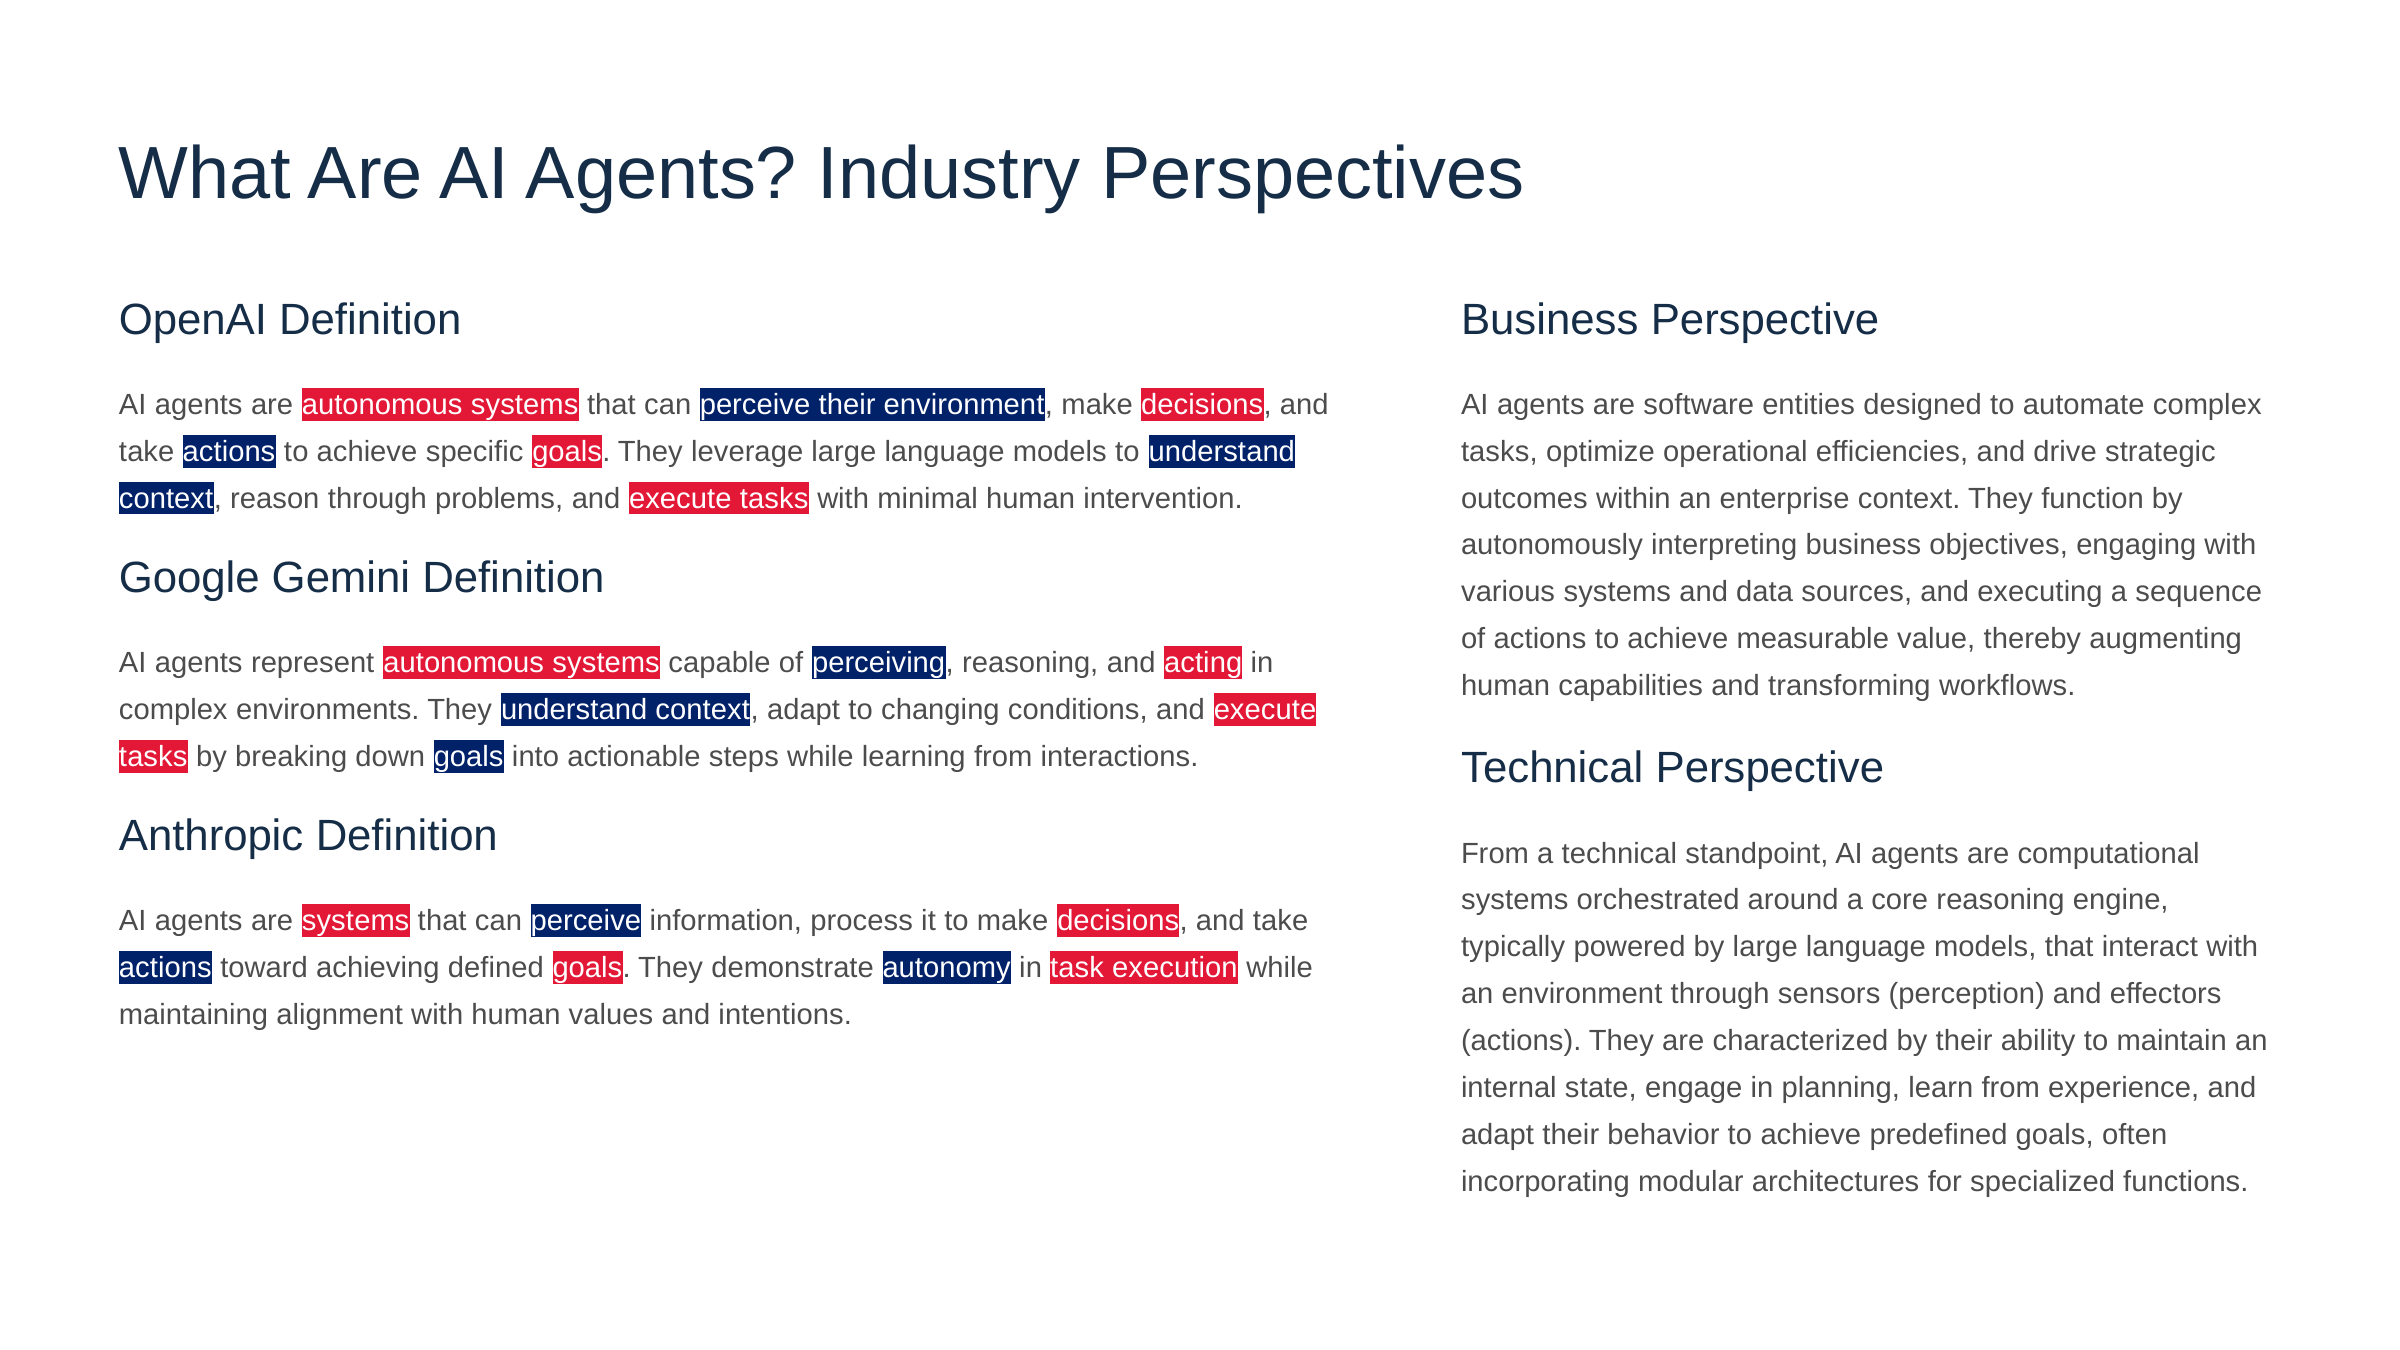

What Are AI Agents? Industry Perspectives
OpenAI Definition
Business Perspective
AI agents are autonomous systems that can perceive their environment, make decisions, and take actions to achieve specific goals. They leverage large language models to understand context, reason through problems, and execute tasks with minimal human intervention.
AI agents are software entities designed to automate complex tasks, optimize operational efficiencies, and drive strategic outcomes within an enterprise context. They function by autonomously interpreting business objectives, engaging with various systems and data sources, and executing a sequence of actions to achieve measurable value, thereby augmenting human capabilities and transforming workflows.
Google Gemini Definition
AI agents represent autonomous systems capable of perceiving, reasoning, and acting in complex environments. They understand context, adapt to changing conditions, and execute tasks by breaking down goals into actionable steps while learning from interactions.
Technical Perspective
Anthropic Definition
From a technical standpoint, AI agents are computational systems orchestrated around a core reasoning engine, typically powered by large language models, that interact with an environment through sensors (perception) and effectors (actions). They are characterized by their ability to maintain an internal state, engage in planning, learn from experience, and adapt their behavior to achieve predefined goals, often incorporating modular architectures for specialized functions.
AI agents are systems that can perceive information, process it to make decisions, and take actions toward achieving defined goals. They demonstrate autonomy in task execution while maintaining alignment with human values and intentions.